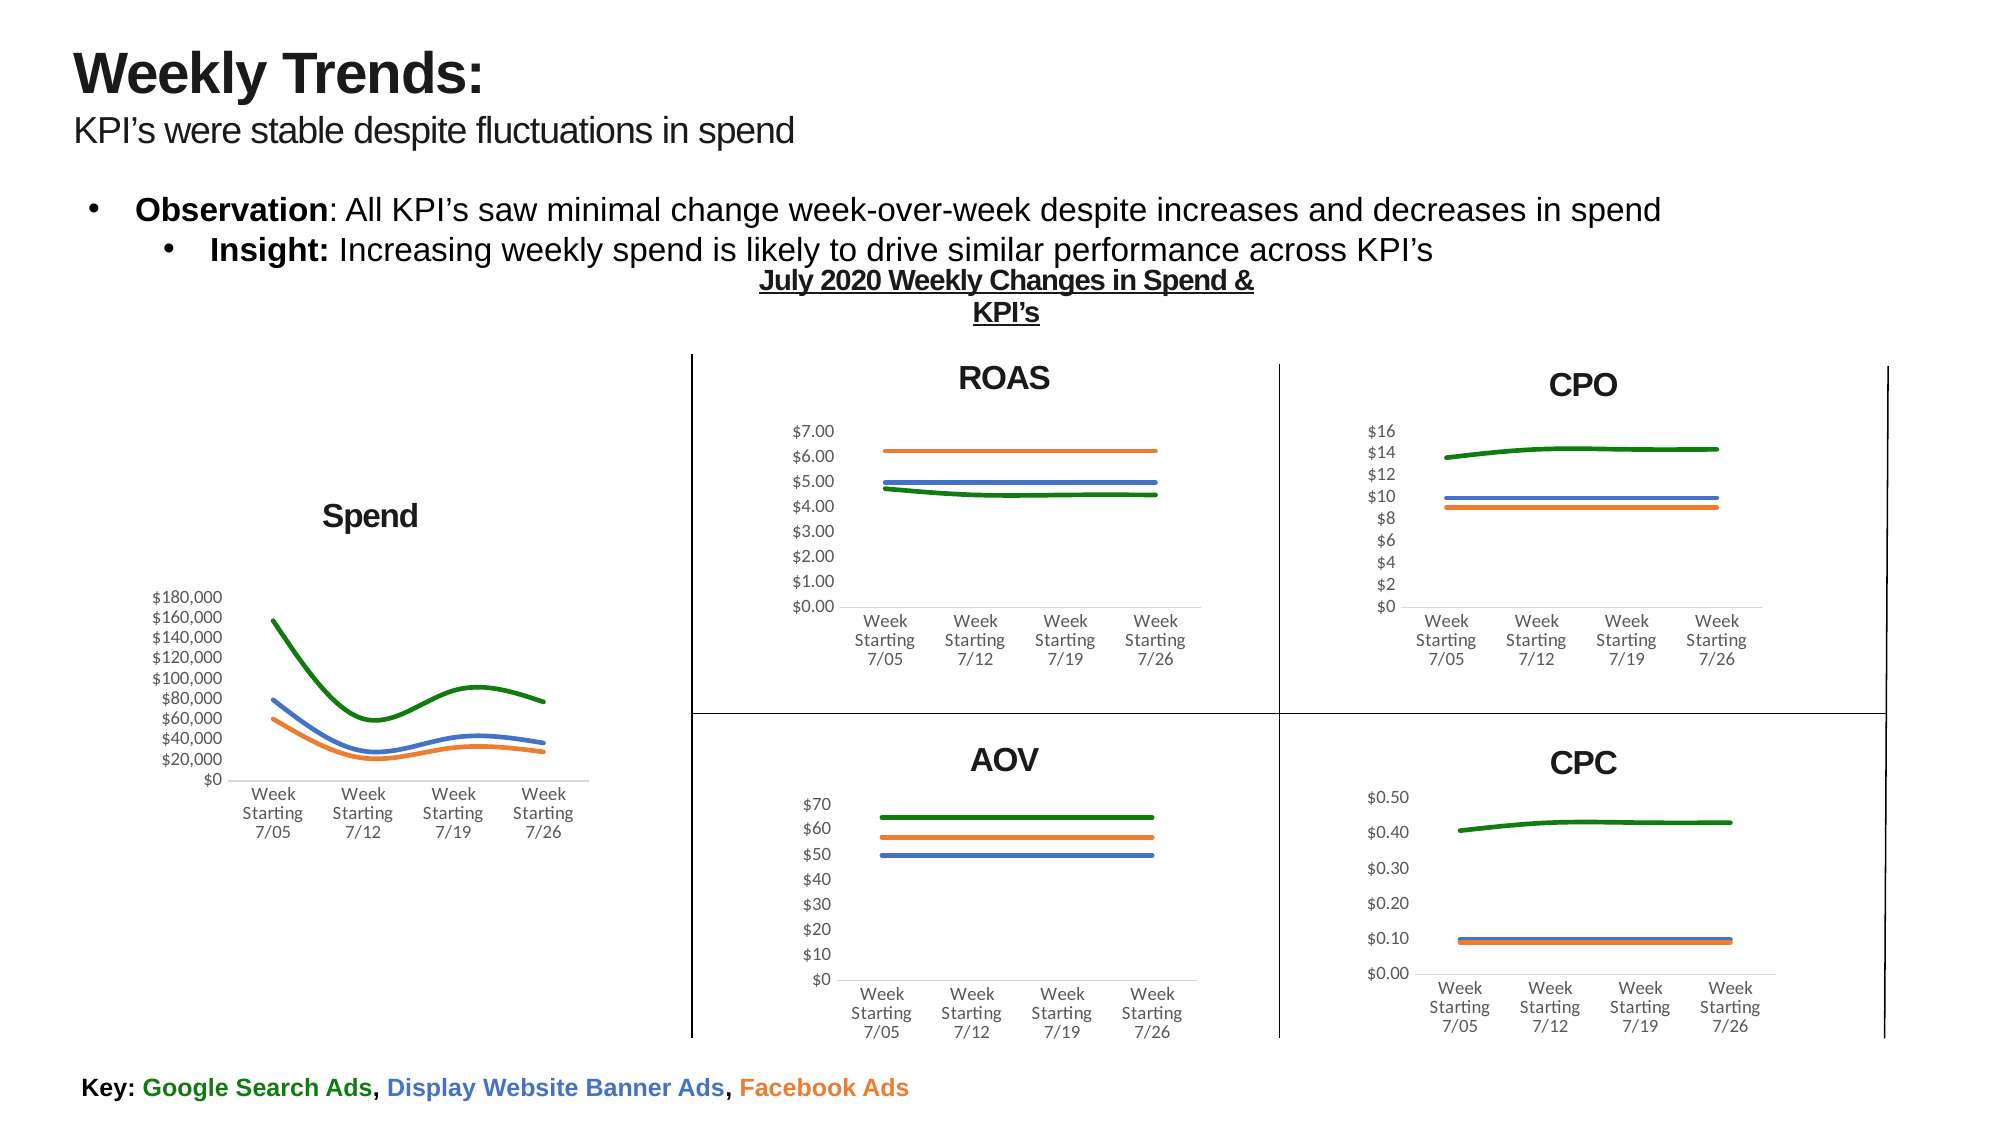

Weekly Trends:
KPI’s were stable despite fluctuations in spend
Observation: All KPI’s saw minimal change week-over-week despite increases and decreases in spend
Insight: Increasing weekly spend is likely to drive similar performance across KPI’s
July 2020 Weekly Changes in Spend & KPI’s
ROAS
CPO

### Chart

| Category | Display Website Banner Ads | Facebook Ads | Google Search Ads |
|---|---|---|---|
| Week Starting 7/05 | 10.0 | 9.1584 | 13.68421052631579 |
| Week Starting 7/12 | 10.0 | 9.1584 | 14.444444444444441 |
| Week Starting 7/19 | 10.000000000000002 | 9.1584 | 14.444444444444441 |
| Week Starting 7/26 | 10.000000000000002 | 9.158400000000002 | 14.444444444444445 |

### Chart

| Category | Display Website Banner Ads | Facebook Ads | Google Search Ads |
|---|---|---|---|
| Week Starting 7/05 | 5.0 | 6.249999999999999 | 4.75 |
| Week Starting 7/12 | 5.000000000000001 | 6.250000000000001 | 4.500000000000001 |
| Week Starting 7/19 | 4.999999999999999 | 6.250000000000001 | 4.500000000000001 |
| Week Starting 7/26 | 5.000000000000001 | 6.249999999999998 | 4.500000000000001 |
Spend

### Chart

| Category | Display Website Banner Ads | Facebook Ads | Google Search Ads |
|---|---|---|---|
| Week Starting 7/05 | 79920.00000000001 | 61056.00000000001 | 158052.63157894736 |
| Week Starting 7/12 | 29304.0 | 22387.2 | 61172.22222222221 |
| Week Starting 7/19 | 42624.000000000015 | 32563.2 | 88977.77777777775 |
| Week Starting 7/26 | 37296.00000000001 | 28492.800000000007 | 77855.55555555555 |
AOV
CPC

### Chart

| Category | Display Website Banner Ads | Facebook Ads | Google Search Ads |
|---|---|---|---|
| Week Starting 7/05 | 0.1 | 0.09158400000000001 | 0.4105263157894737 |
| Week Starting 7/12 | 0.09999999999999998 | 0.091584 | 0.4333333333333333 |
| Week Starting 7/19 | 0.10000000000000002 | 0.09158400000000001 | 0.43333333333333324 |
| Week Starting 7/26 | 0.10000000000000002 | 0.09158400000000001 | 0.4333333333333333 |

### Chart

| Category | Display Website Banner Ads | Facebook Ads | Google Search Ads |
|---|---|---|---|
| Week Starting 7/05 | 50.0 | 57.239999999999995 | 65.0 |
| Week Starting 7/12 | 50.00000000000001 | 57.240000000000016 | 65.0 |
| Week Starting 7/19 | 50.0 | 57.24000000000001 | 65.0 |
| Week Starting 7/26 | 50.000000000000014 | 57.239999999999995 | 65.00000000000001 |
Key: Google Search Ads, Display Website Banner Ads, Facebook Ads